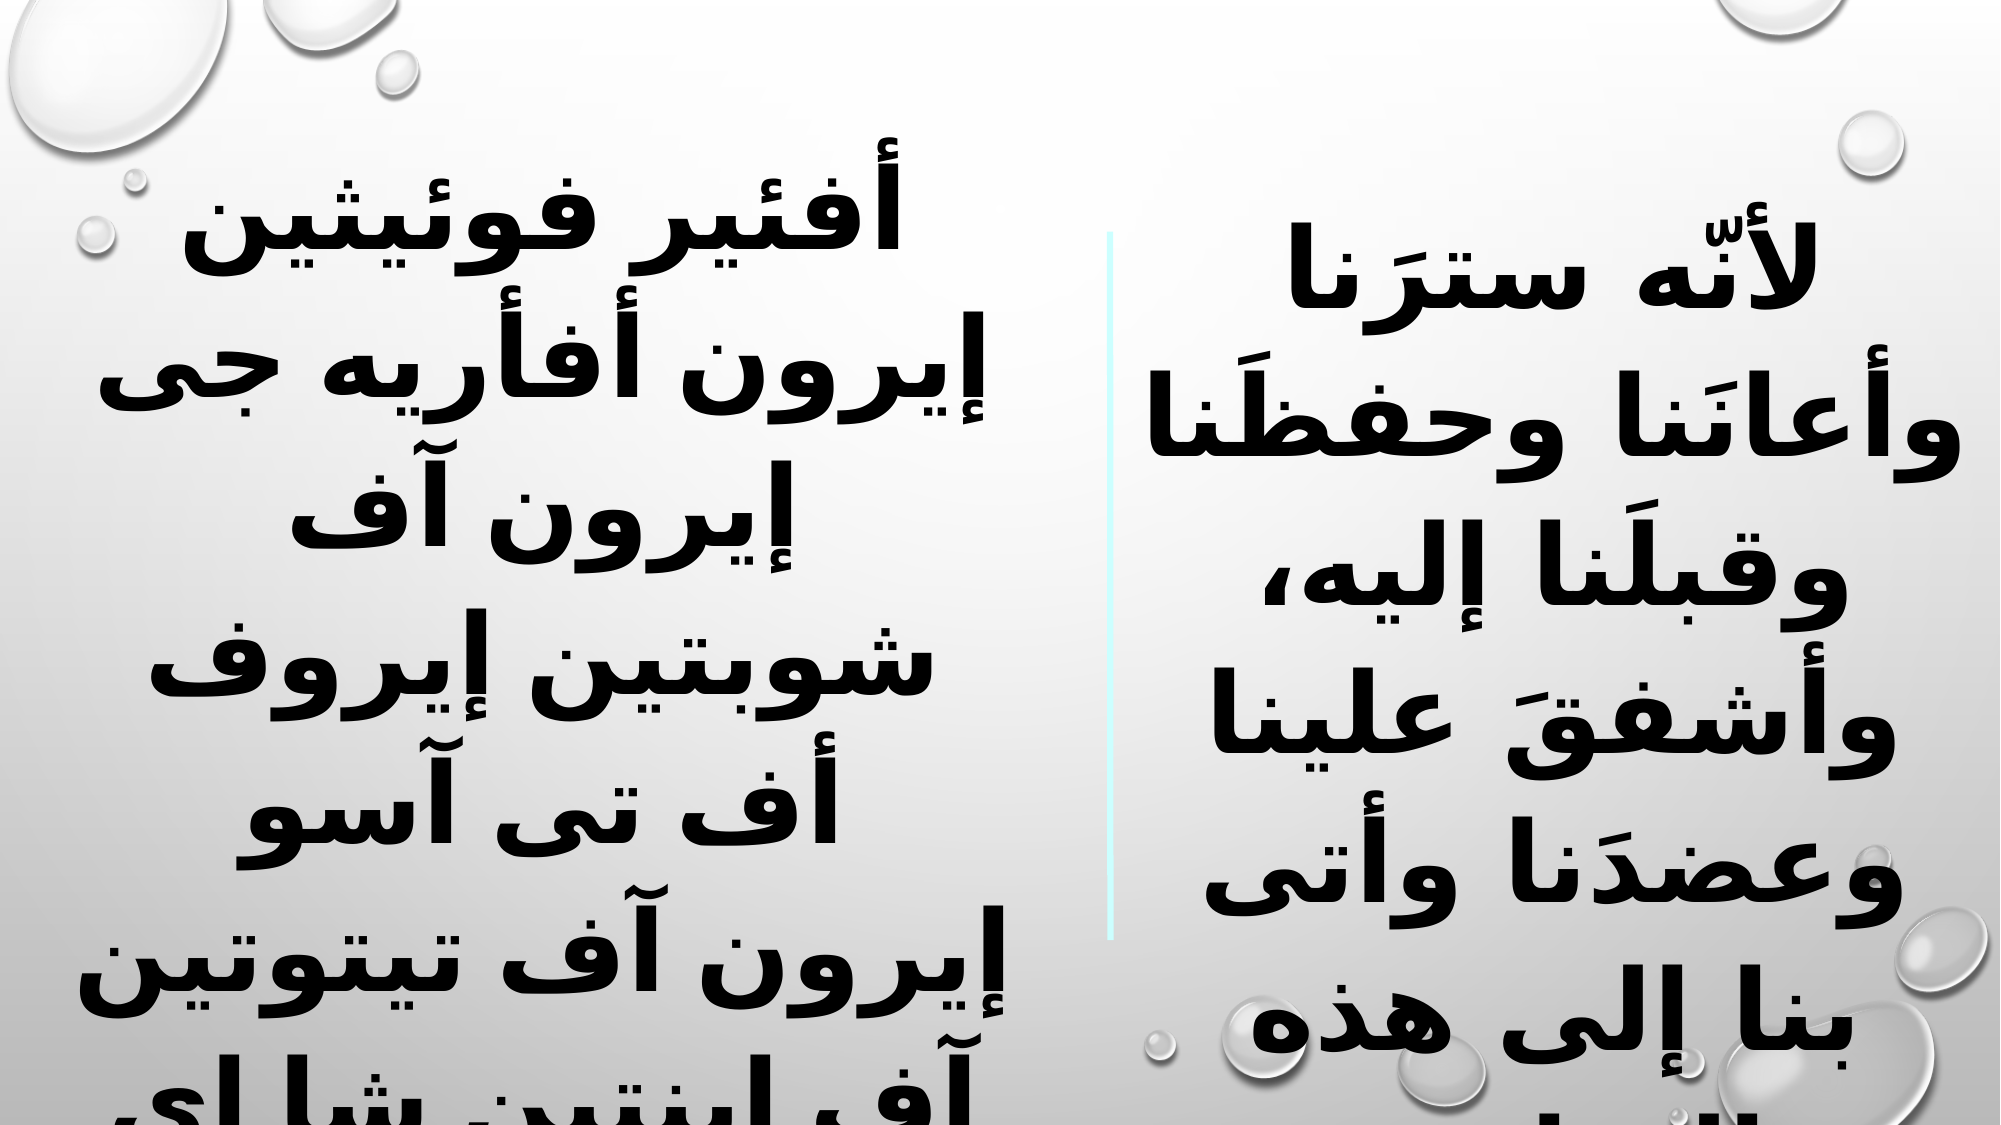

أفئير فوئيثين إيرون أفأريه جى إيرون آف شوبتين إيروف أف تى آسو إيرون آف تيتوتين آف إينتين شا إى إهري إيطاي أو نوثاي
لأنّه سترَنا وأعانَنا وحفظَنا وقبلَنا إليه، وأشفقَ علينا وعضدَنا وأتى بنا إلى هذه الساعة.